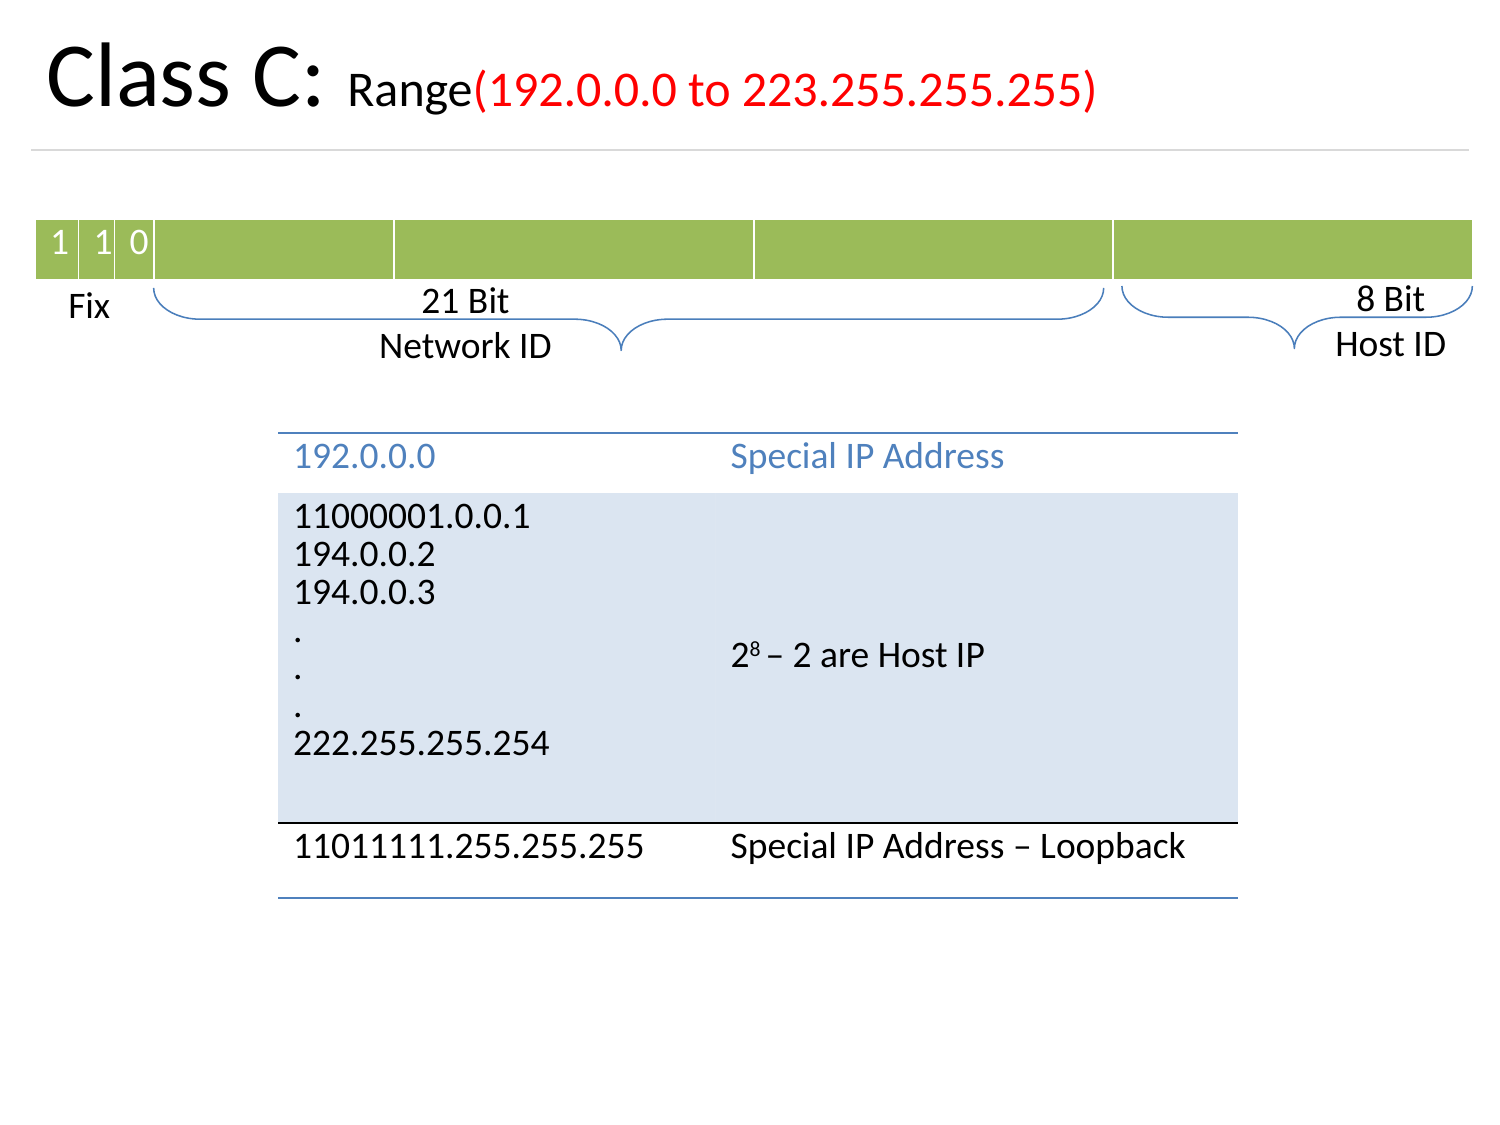

# Class C: Range(192.0.0.0 to 223.255.255.255)

| 1 | 1 | 0 |  |  |  |  |
| --- | --- | --- | --- | --- | --- | --- |
8 Bit Host ID
21 Bit Network ID
Fix
| 192.0.0.0 | Special IP Address |
| --- | --- |
| 11000001.0.0.1 194.0.0.2 194.0.0.3 . . . 222.255.255.254 | 28 – 2 are Host IP |
| 11011111.255.255.255 | Special IP Address – Loopback |